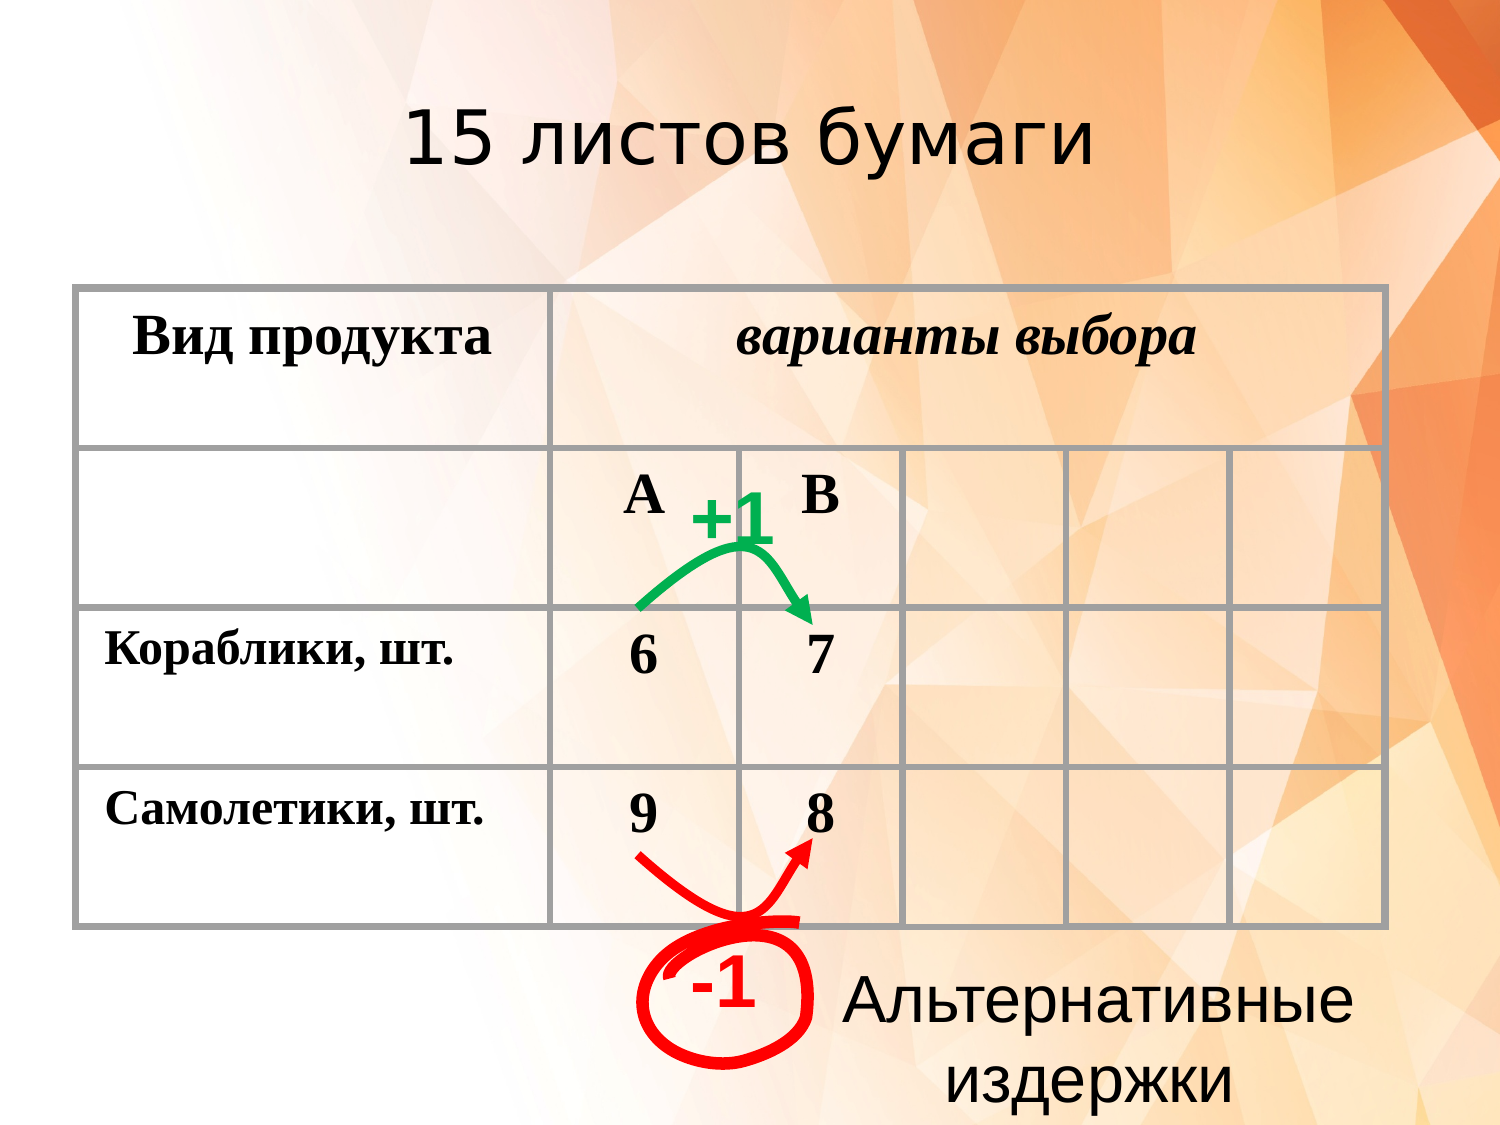

# 15 листов бумаги

Вид продукта

варианты выбора

А

В

+1

Кораблики, шт.

6

7

Самолетики, шт.

9

8

-1
Альтернативные
издержки